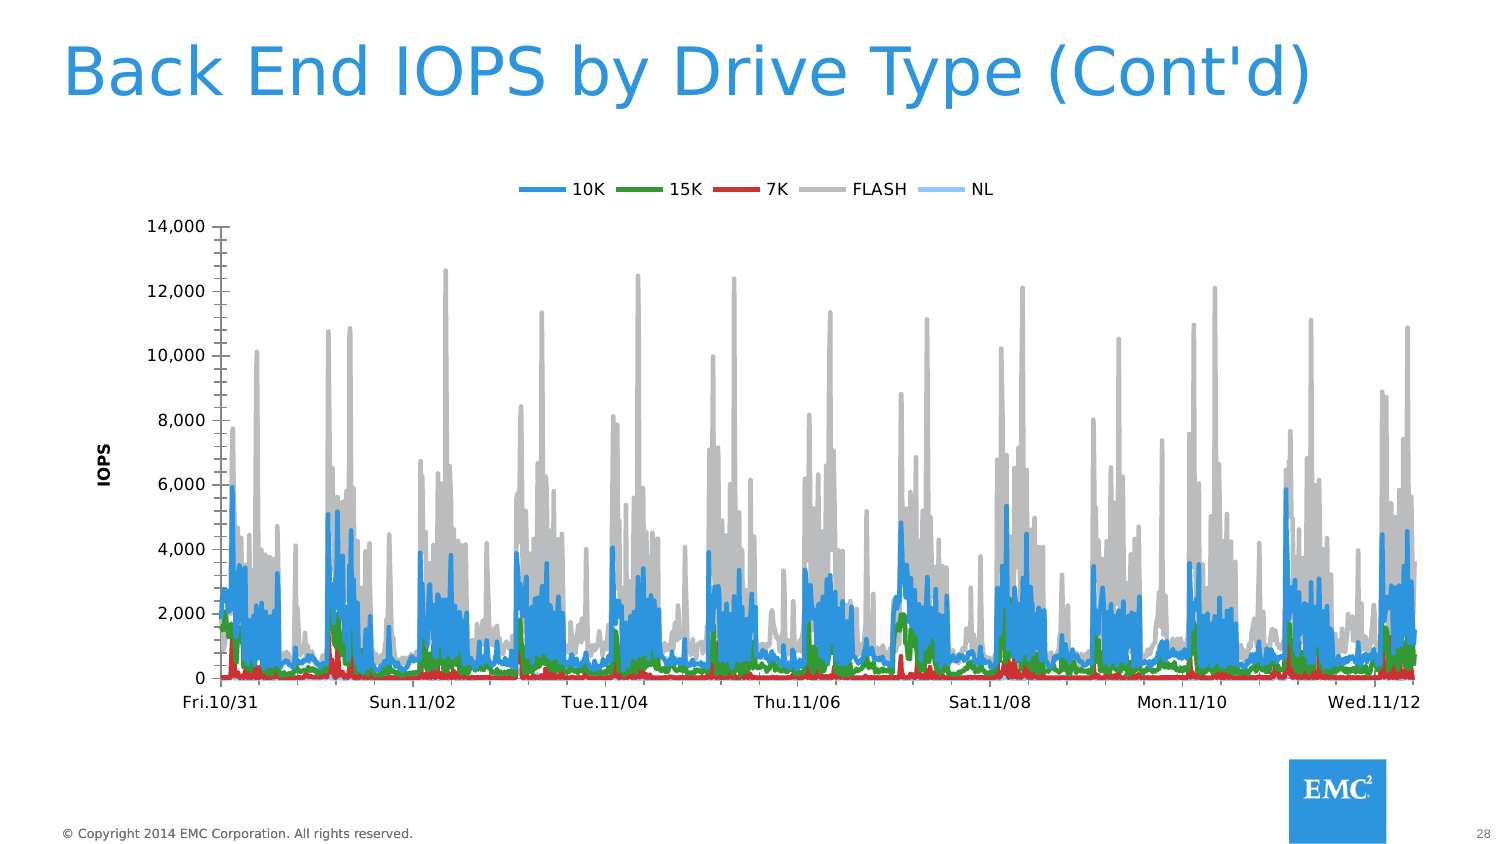

# Back End IOPS by Drive Type (Cont'd)

### Chart

| Category | 10K | 15K | 7K | FLASH | NL |
|---|---|---|---|---|---|